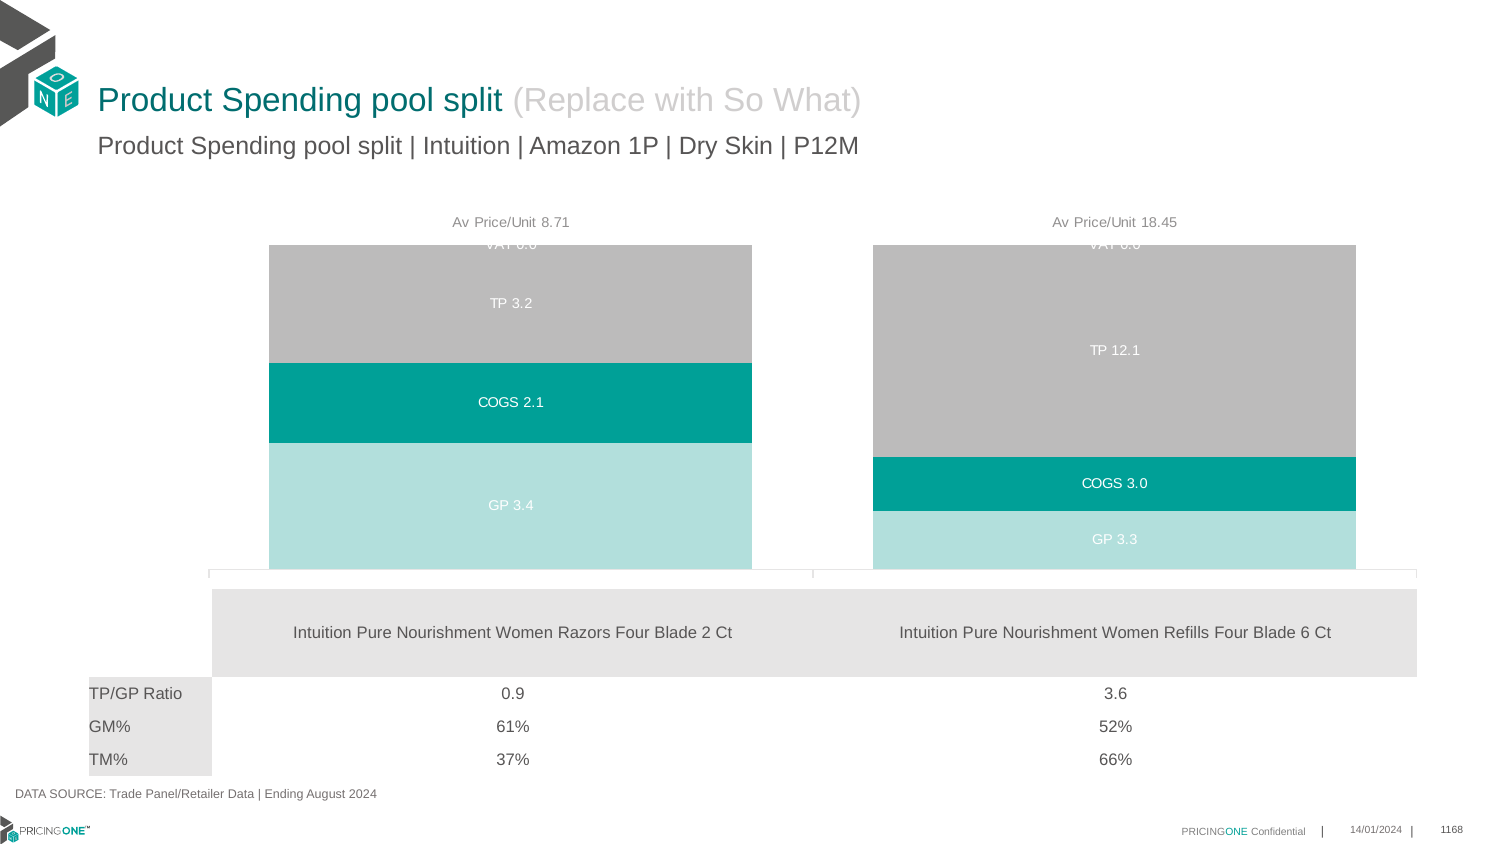

# Product Spending pool split (Replace with So What)
Product Spending pool split | Intuition | Amazon 1P | Dry Skin | P12M

### Chart

| Category | GP | COGS | TP | VAT |
|---|---|---|---|---|
| Av Price/Unit 8.71 | 3.3853940147420145 | 2.1452618319410317 | 3.17952336904177 | 0.0 |
| Av Price/Unit 18.45 | 3.335193174893357 | 3.0257169408897013 | 12.085235527117613 | 0.0 |
|  | Intuition Pure Nourishment Women Razors Four Blade 2 Ct | Intuition Pure Nourishment Women Refills Four Blade 6 Ct |
| --- | --- | --- |
| TP/GP Ratio | 0.9 | 3.6 |
| GM% | 61% | 52% |
| TM% | 37% | 66% |
DATA SOURCE: Trade Panel/Retailer Data | Ending August 2024

14/01/2024
1168